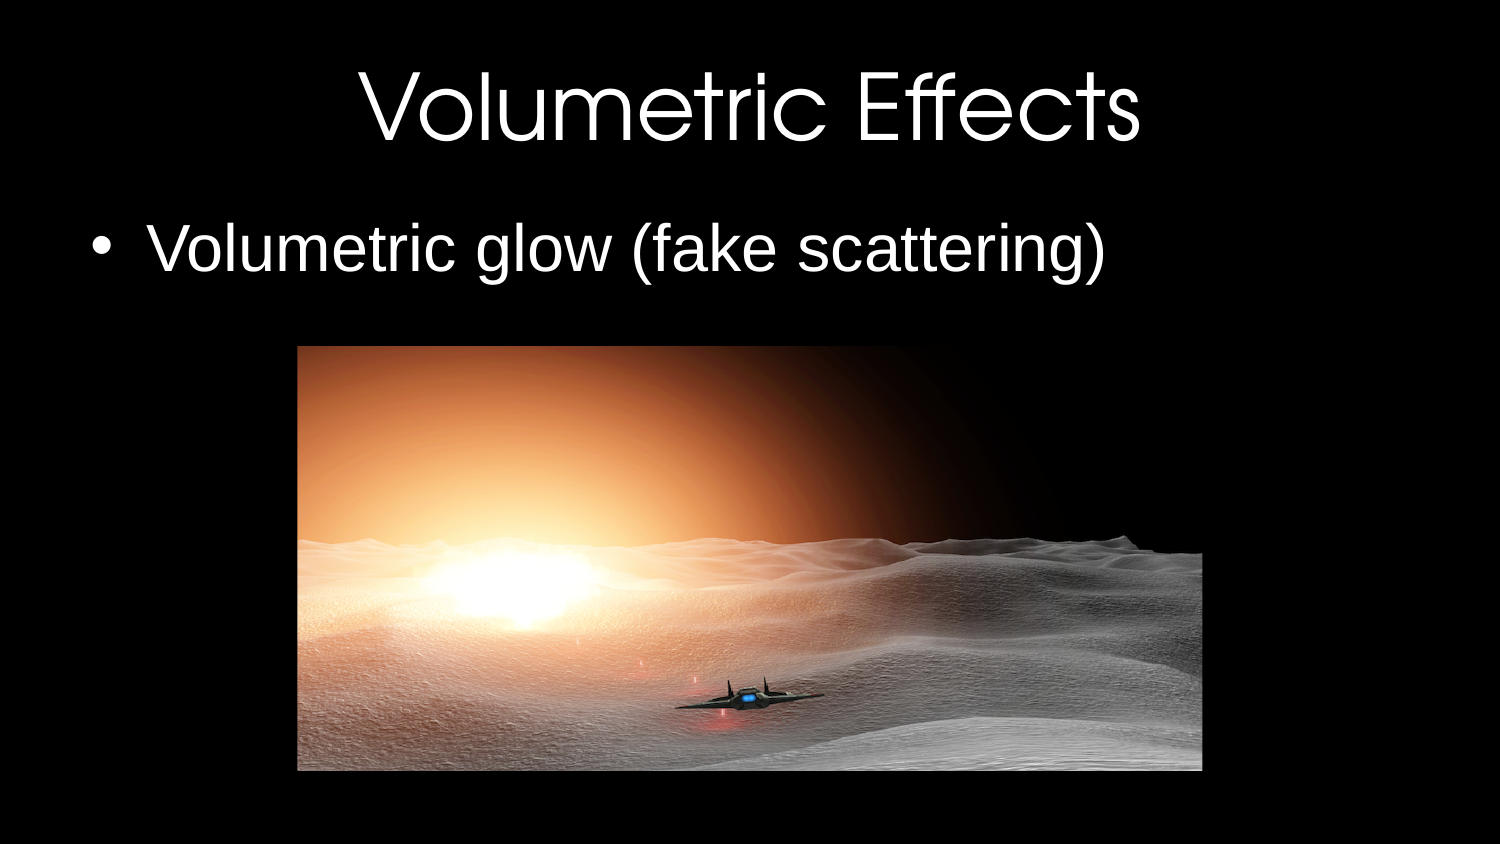

# Volumetric Effects
Volumetric glow (fake scattering)